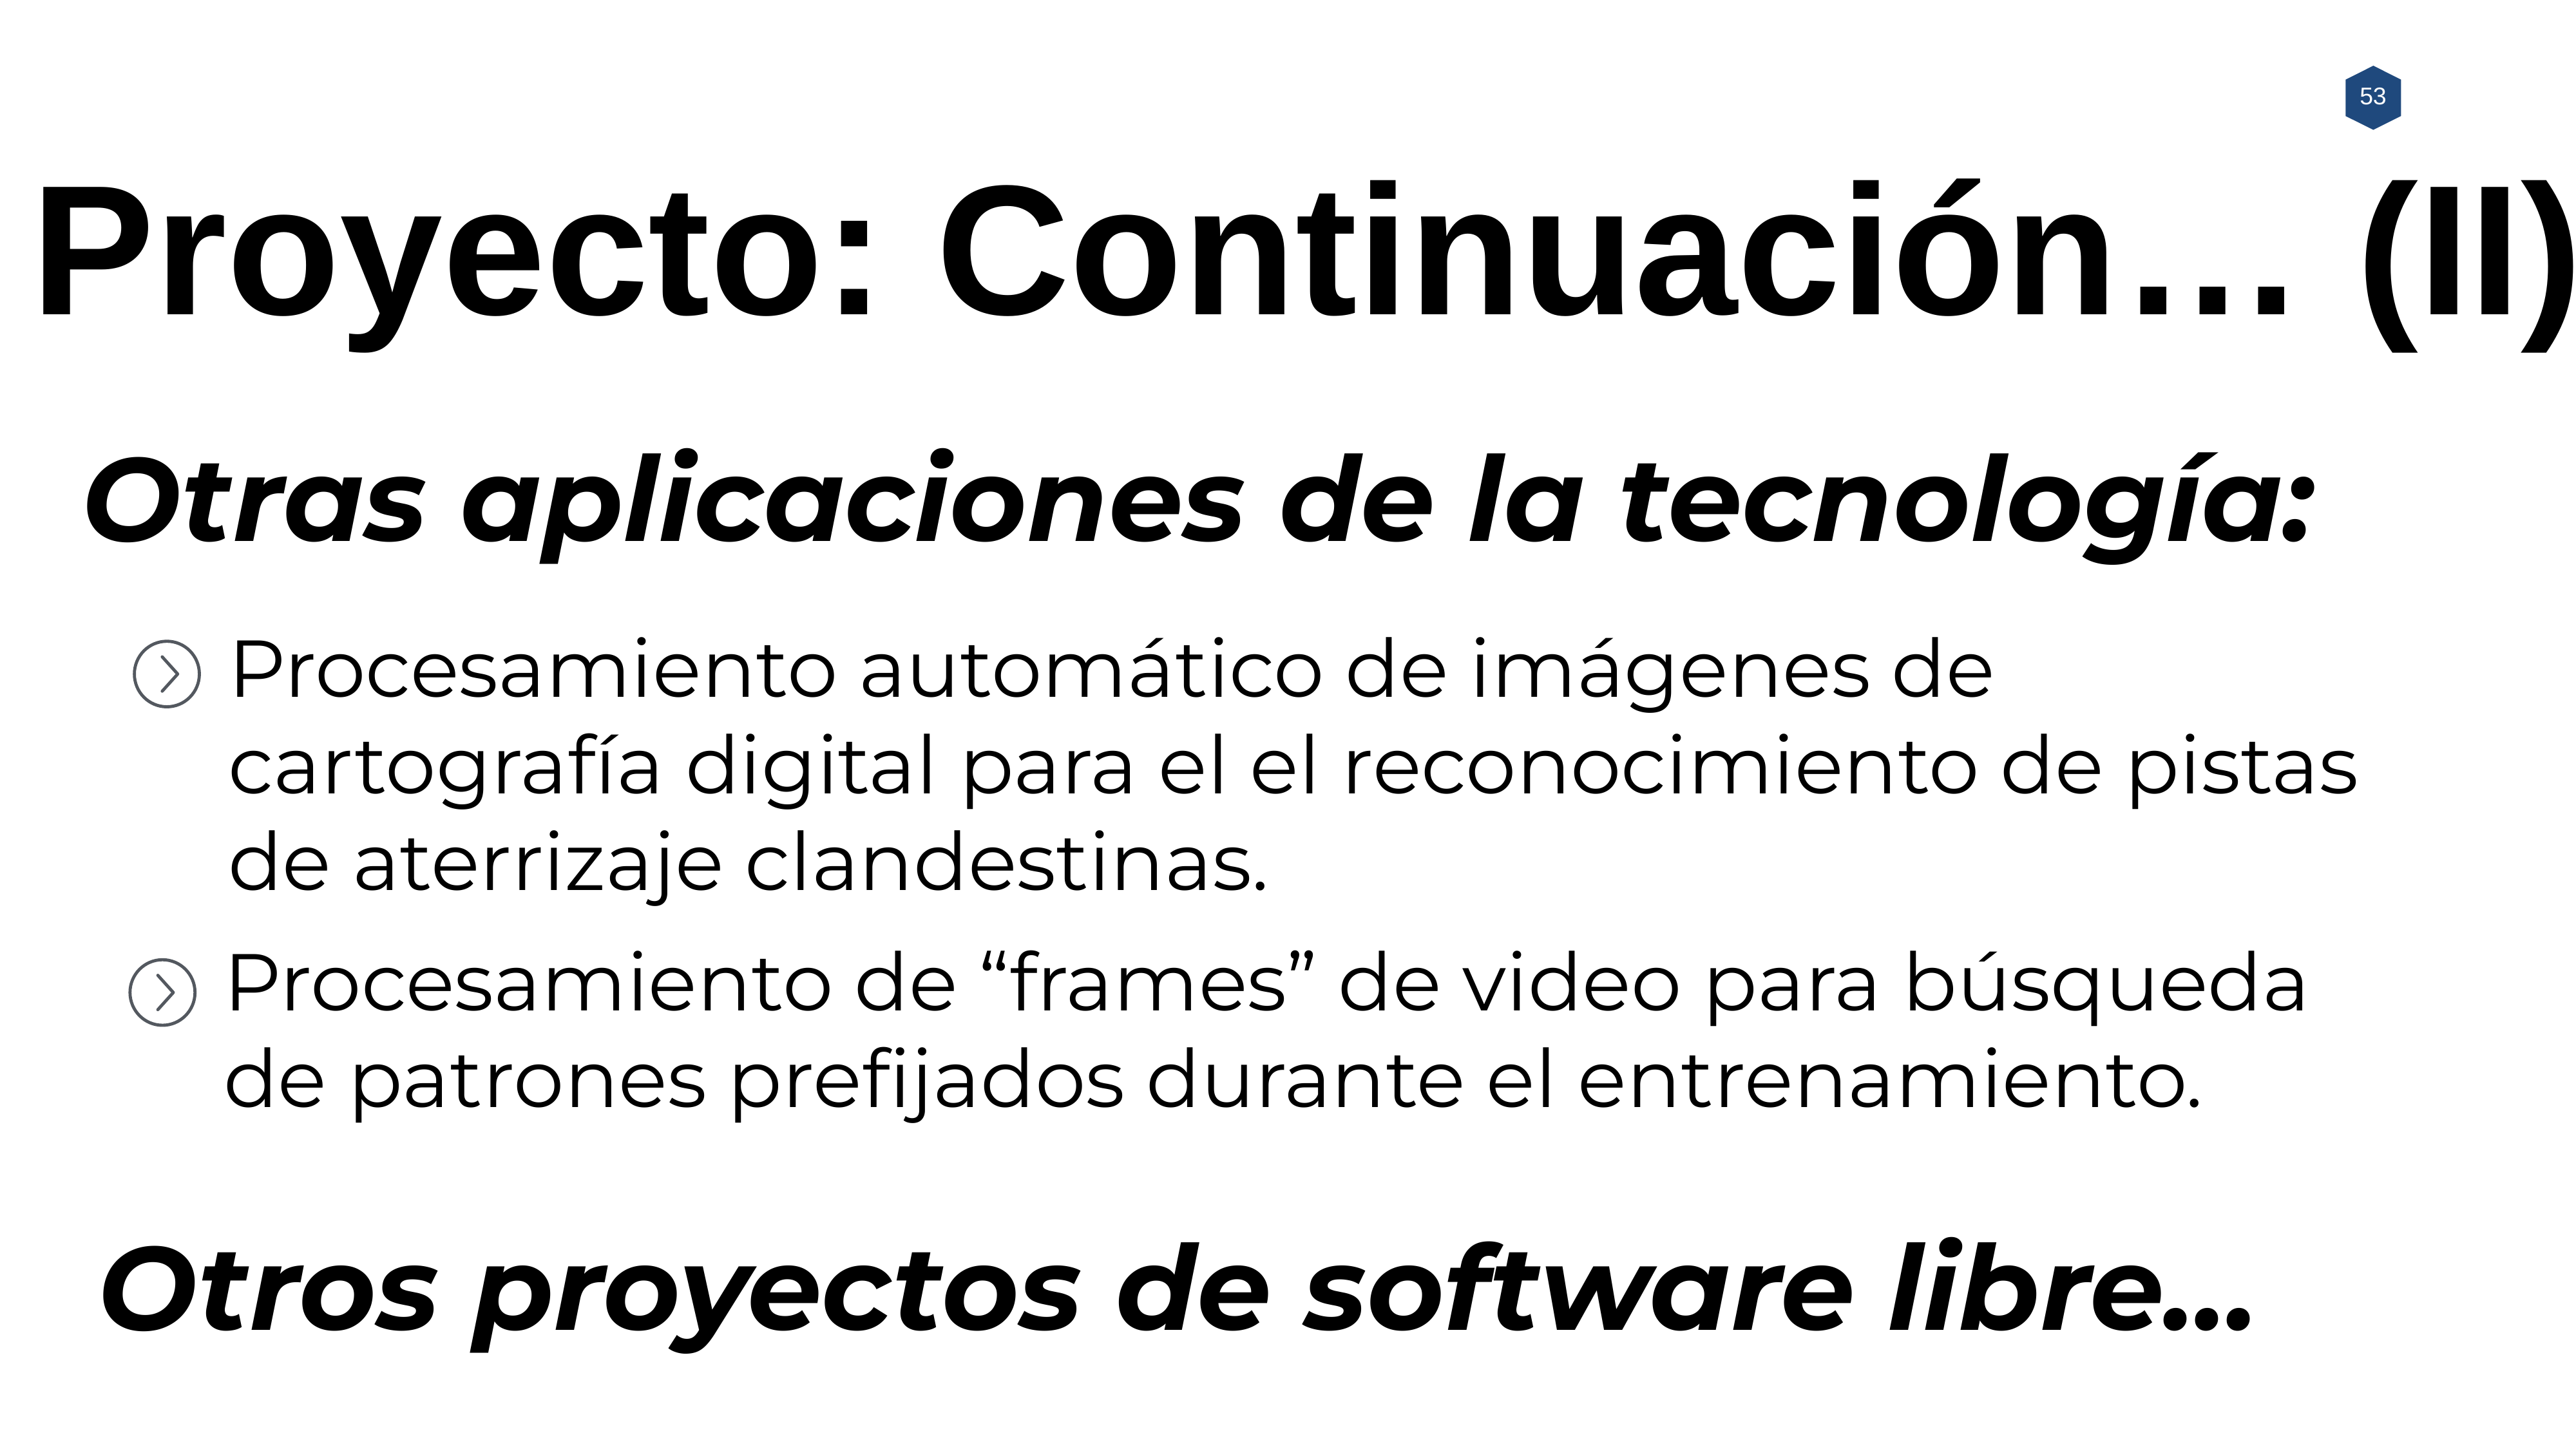

Proyecto: Continuación… (II)
Otras aplicaciones de la tecnología:
Procesamiento automático de imágenes de cartografía digital para el el reconocimiento de pistas de aterrizaje clandestinas.

Procesamiento de “frames” de video para búsqueda de patrones prefijados durante el entrenamiento.

Otros proyectos de software libre…